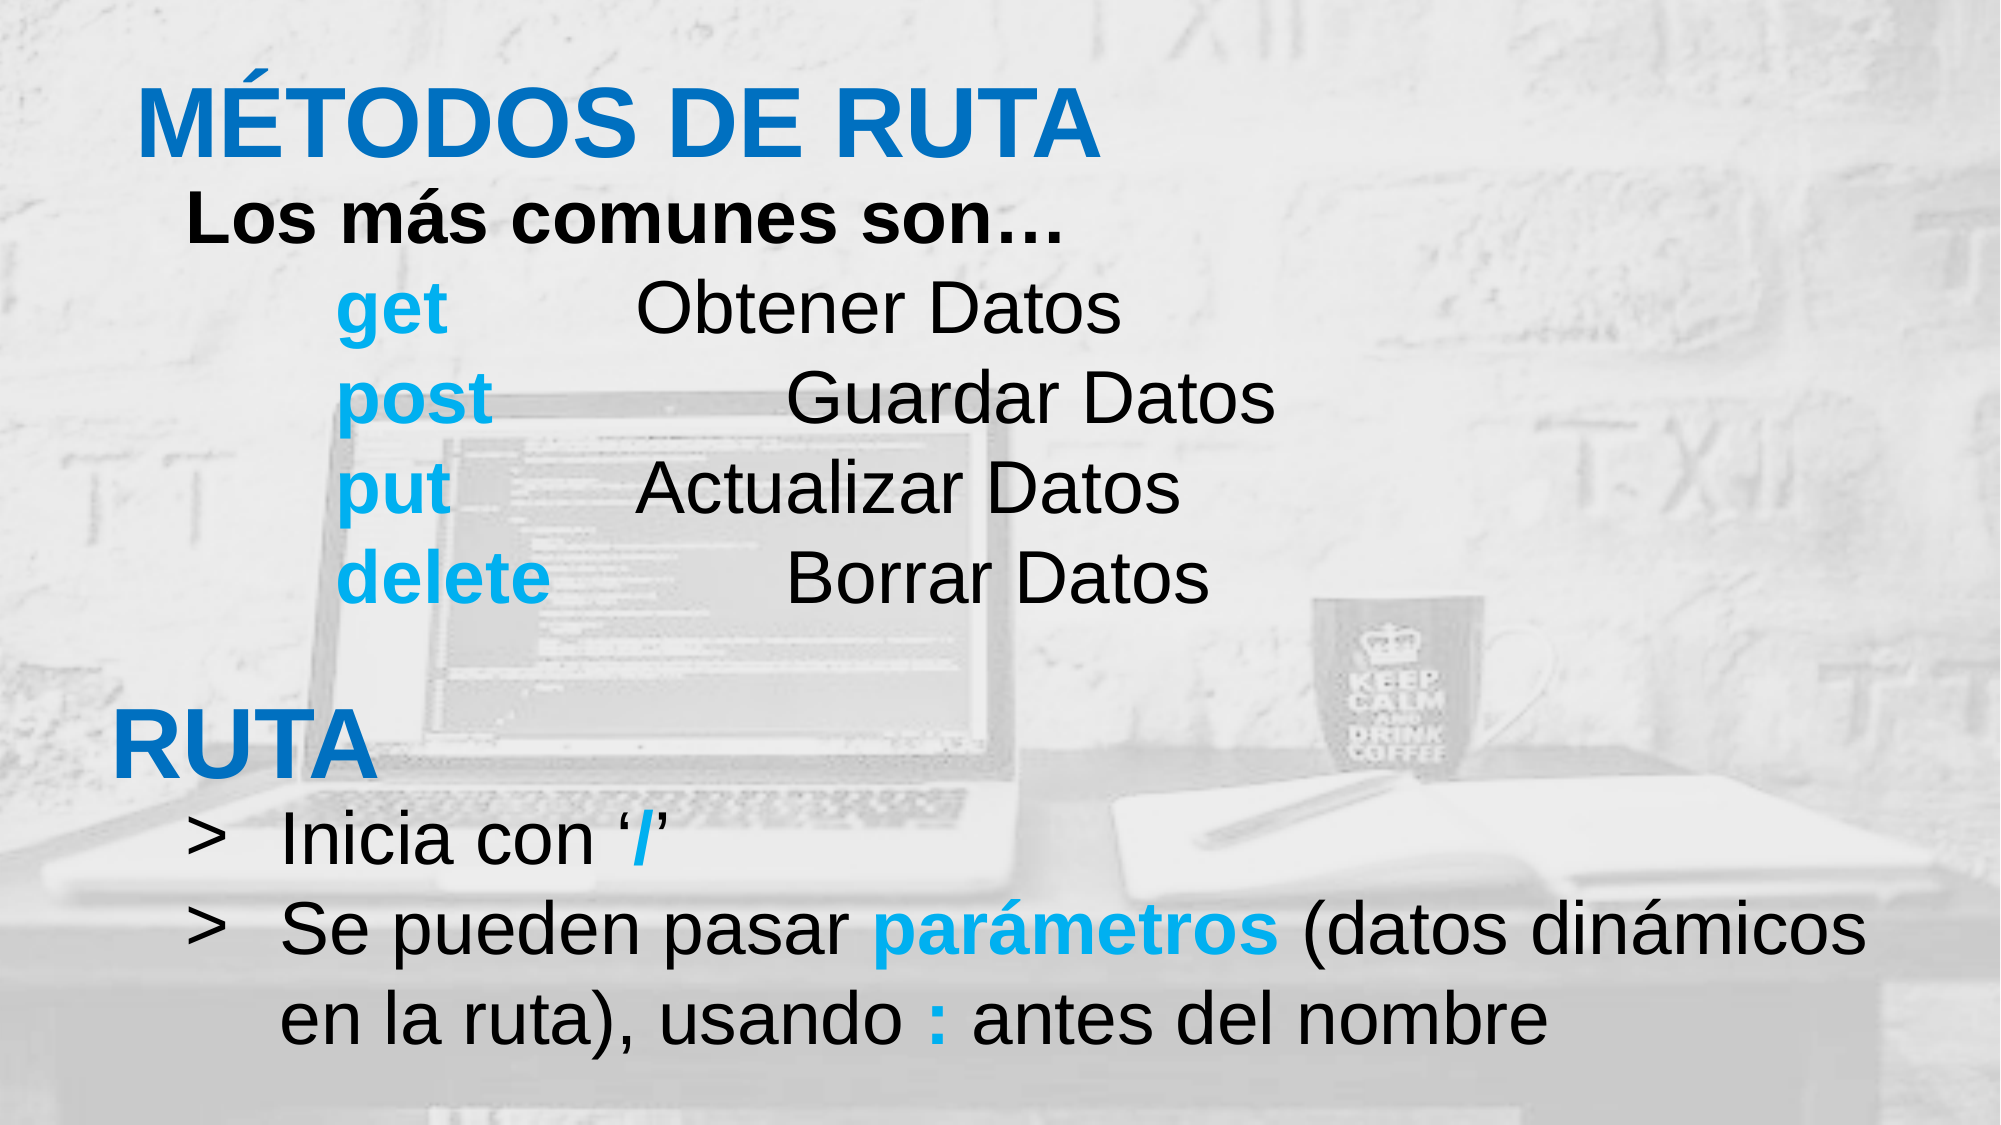

MÉTODOS DE RUTA
Los más comunes son…
get		Obtener Datos
post		Guardar Datos
put		Actualizar Datos
delete		Borrar Datos
RUTA
Inicia con ‘/’
Se pueden pasar parámetros (datos dinámicos en la ruta), usando : antes del nombre